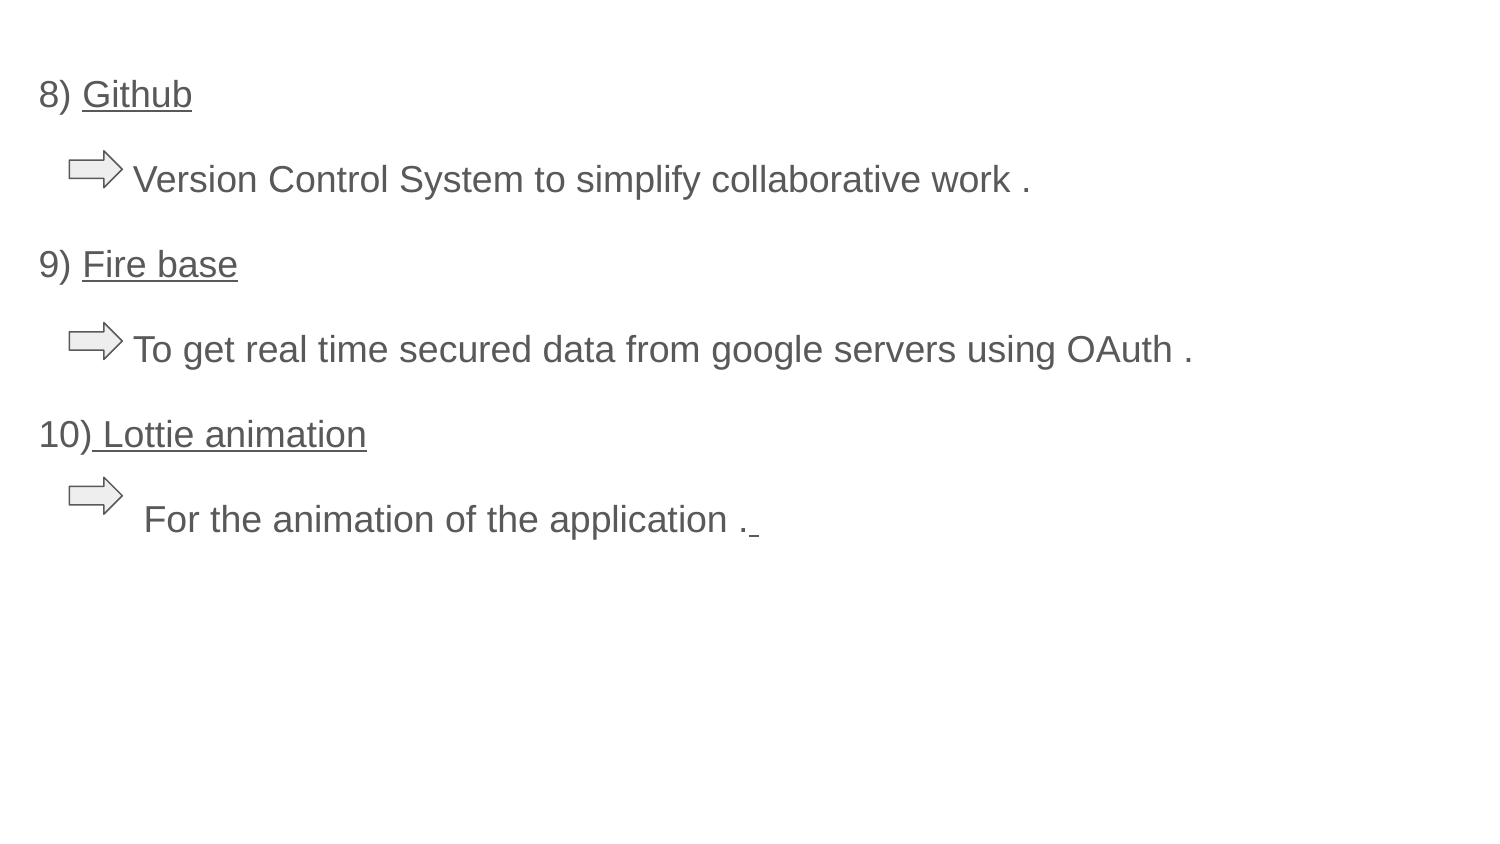

8) Github
         Version Control System to simplify collaborative work .
9) Fire base
         To get real time secured data from google servers using OAuth .
10) Lottie animation
          For the animation of the application .
#